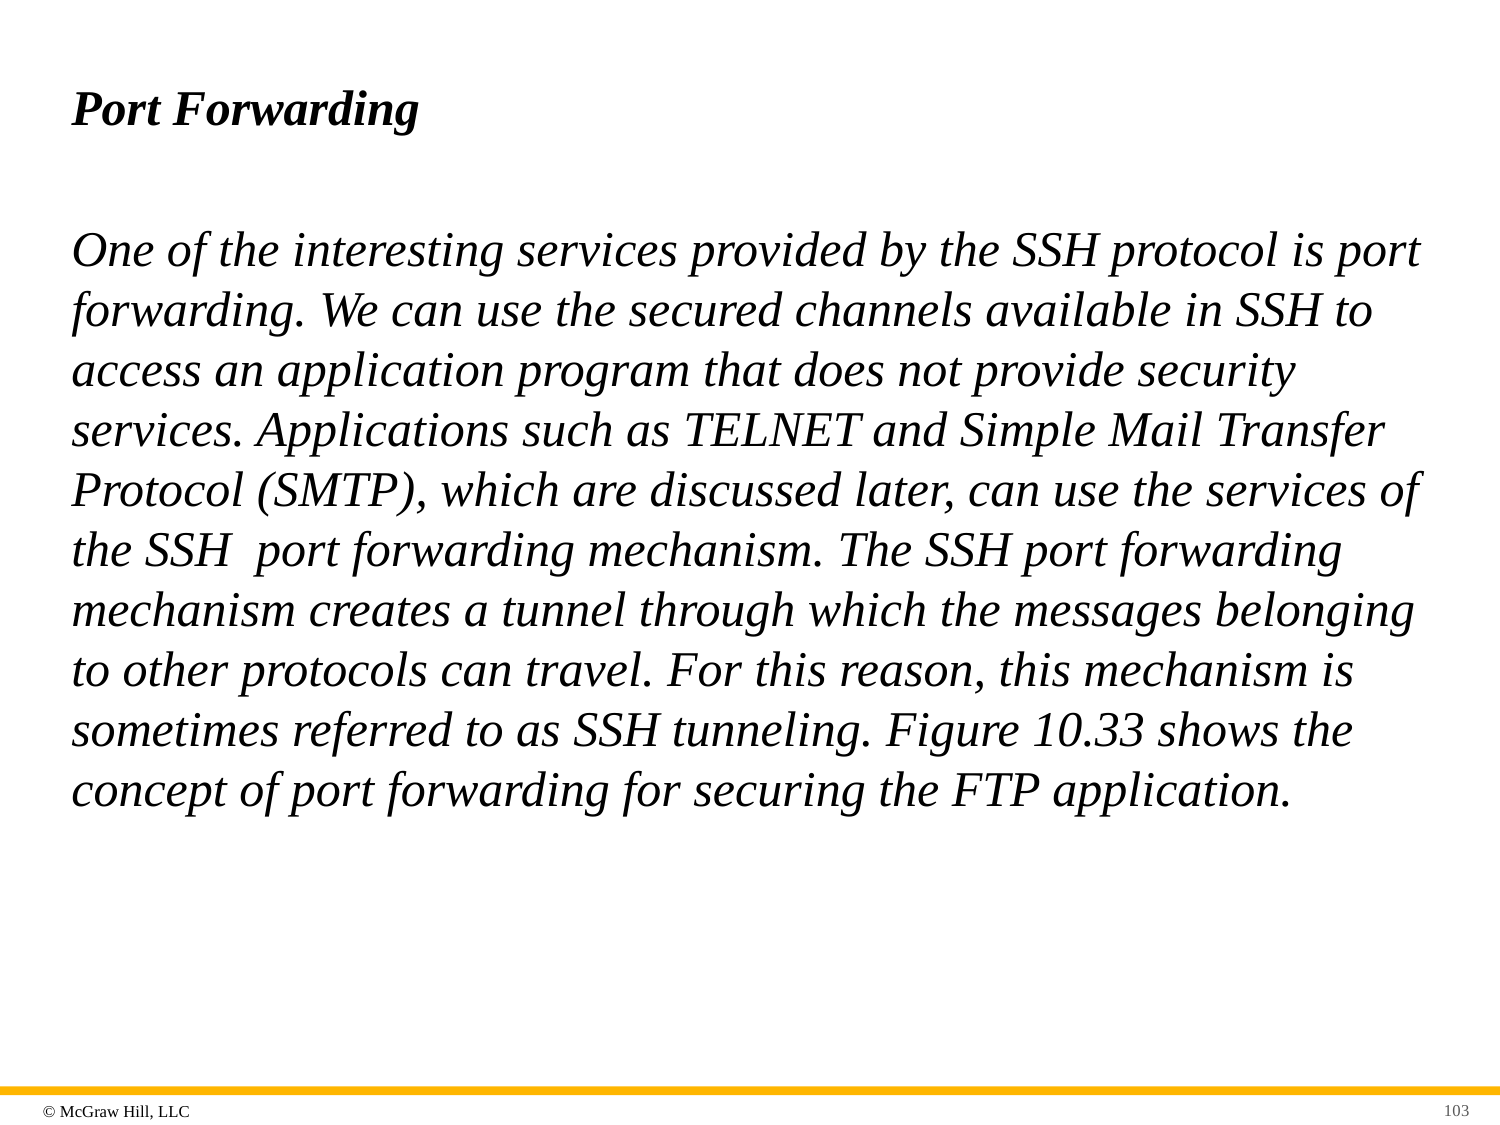

# Port Forwarding
One of the interesting services provided by the SSH protocol is port forwarding. We can use the secured channels available in SSH to access an application program that does not provide security services. Applications such as TELNET and Simple Mail Transfer Protocol (SMTP), which are discussed later, can use the services of the SSH  port forwarding mechanism. The SSH port forwarding mechanism creates a tunnel through which the messages belonging to other protocols can travel. For this reason, this mechanism is sometimes referred to as SSH tunneling. Figure 10.33 shows the concept of port forwarding for securing the FTP application.
103